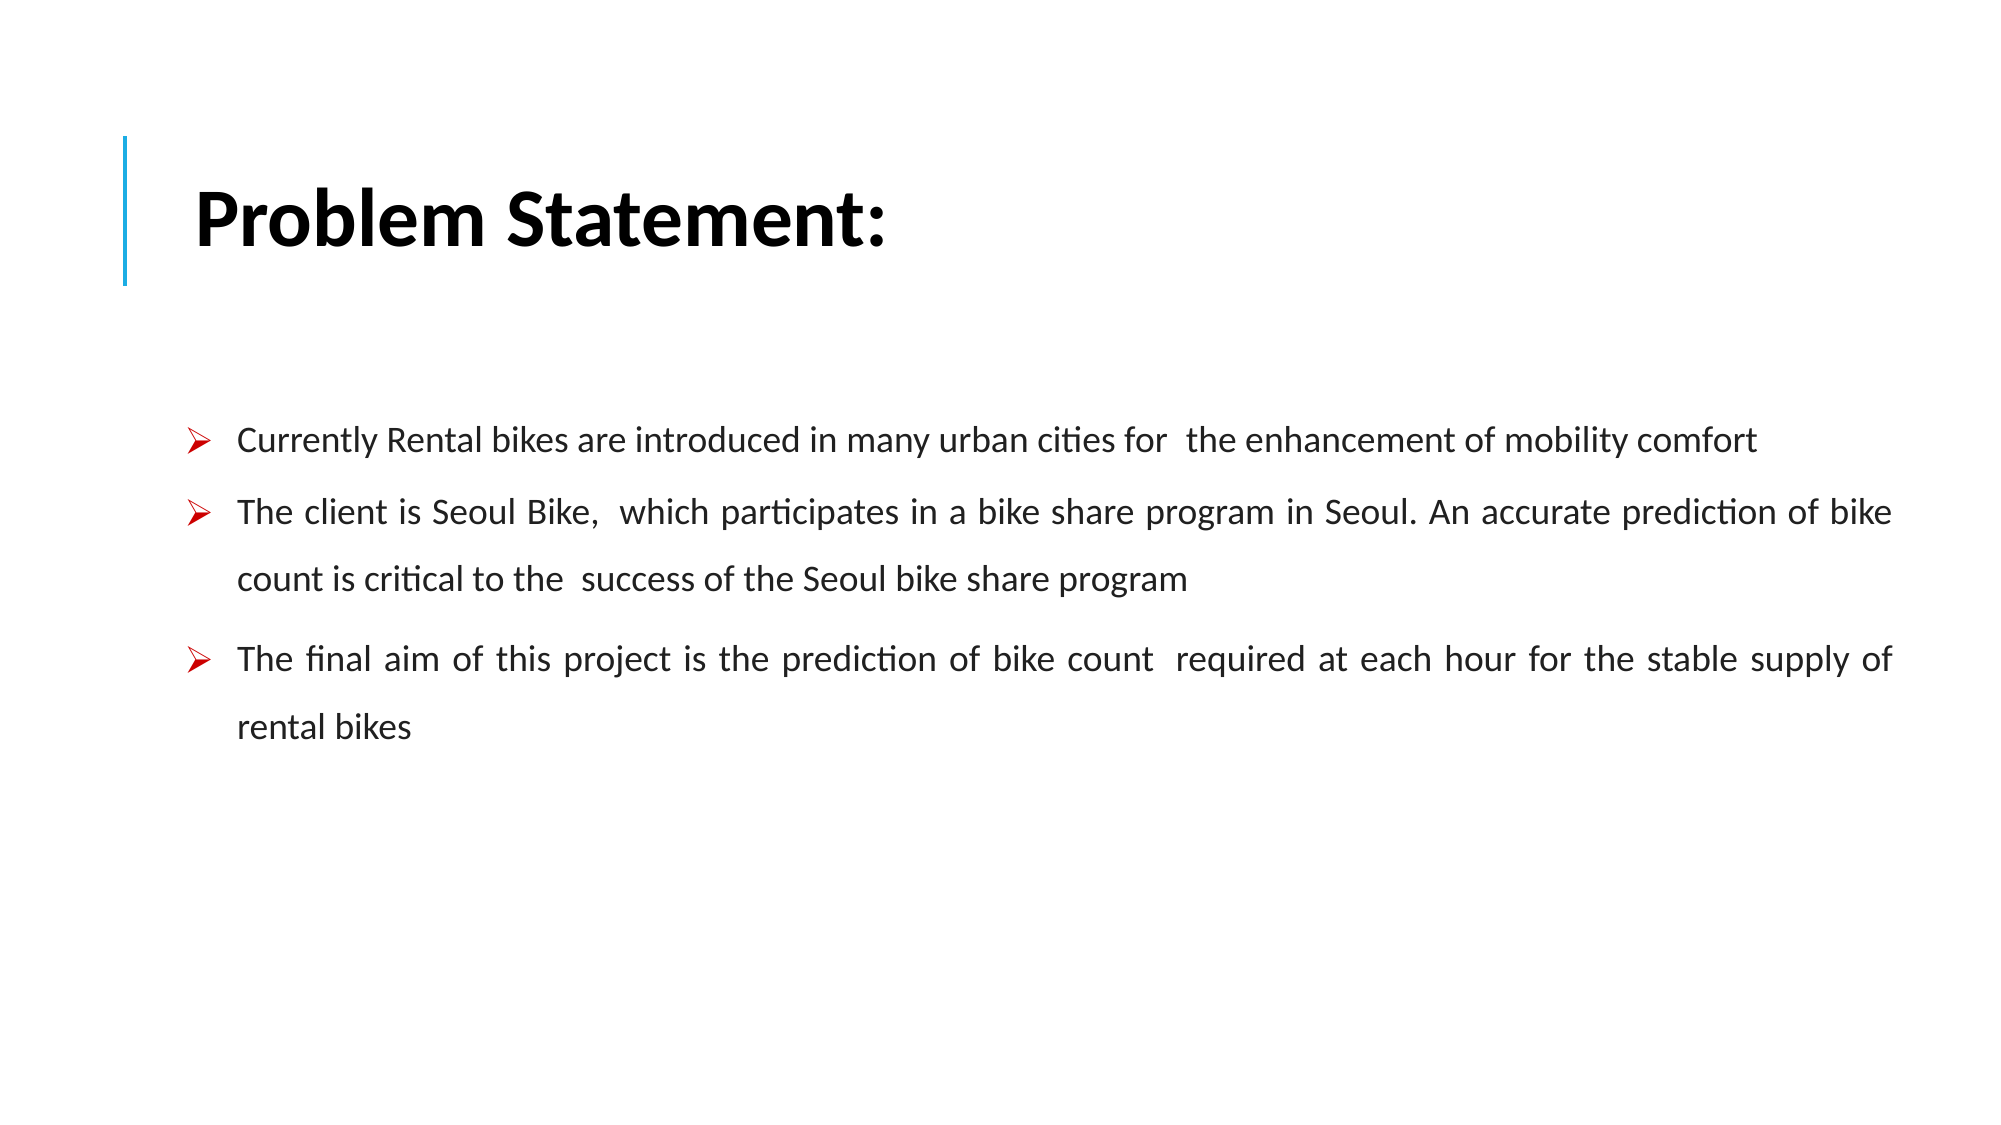

Problem Statement:
Currently Rental bikes are introduced in many urban cities for  the enhancement of mobility comfort
The client is Seoul Bike,  which participates in a bike share program in Seoul. An accurate prediction of bike count is critical to the  success of the Seoul bike share program
The final aim of this project is the prediction of bike count  required at each hour for the stable supply of rental bikes